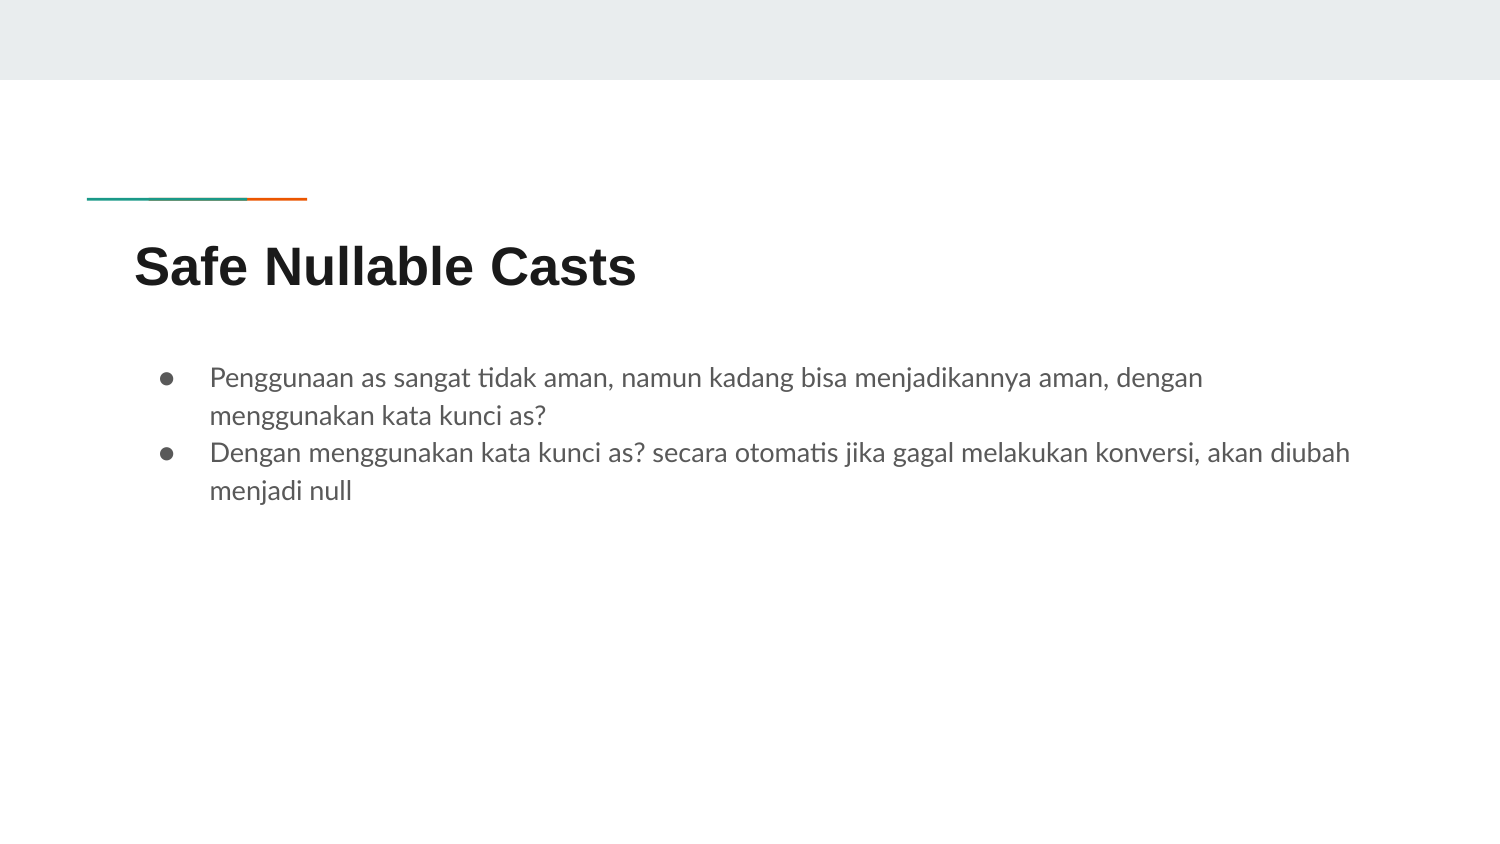

# Safe Nullable Casts
Penggunaan as sangat tidak aman, namun kadang bisa menjadikannya aman, dengan menggunakan kata kunci as?
Dengan menggunakan kata kunci as? secara otomatis jika gagal melakukan konversi, akan diubah menjadi null